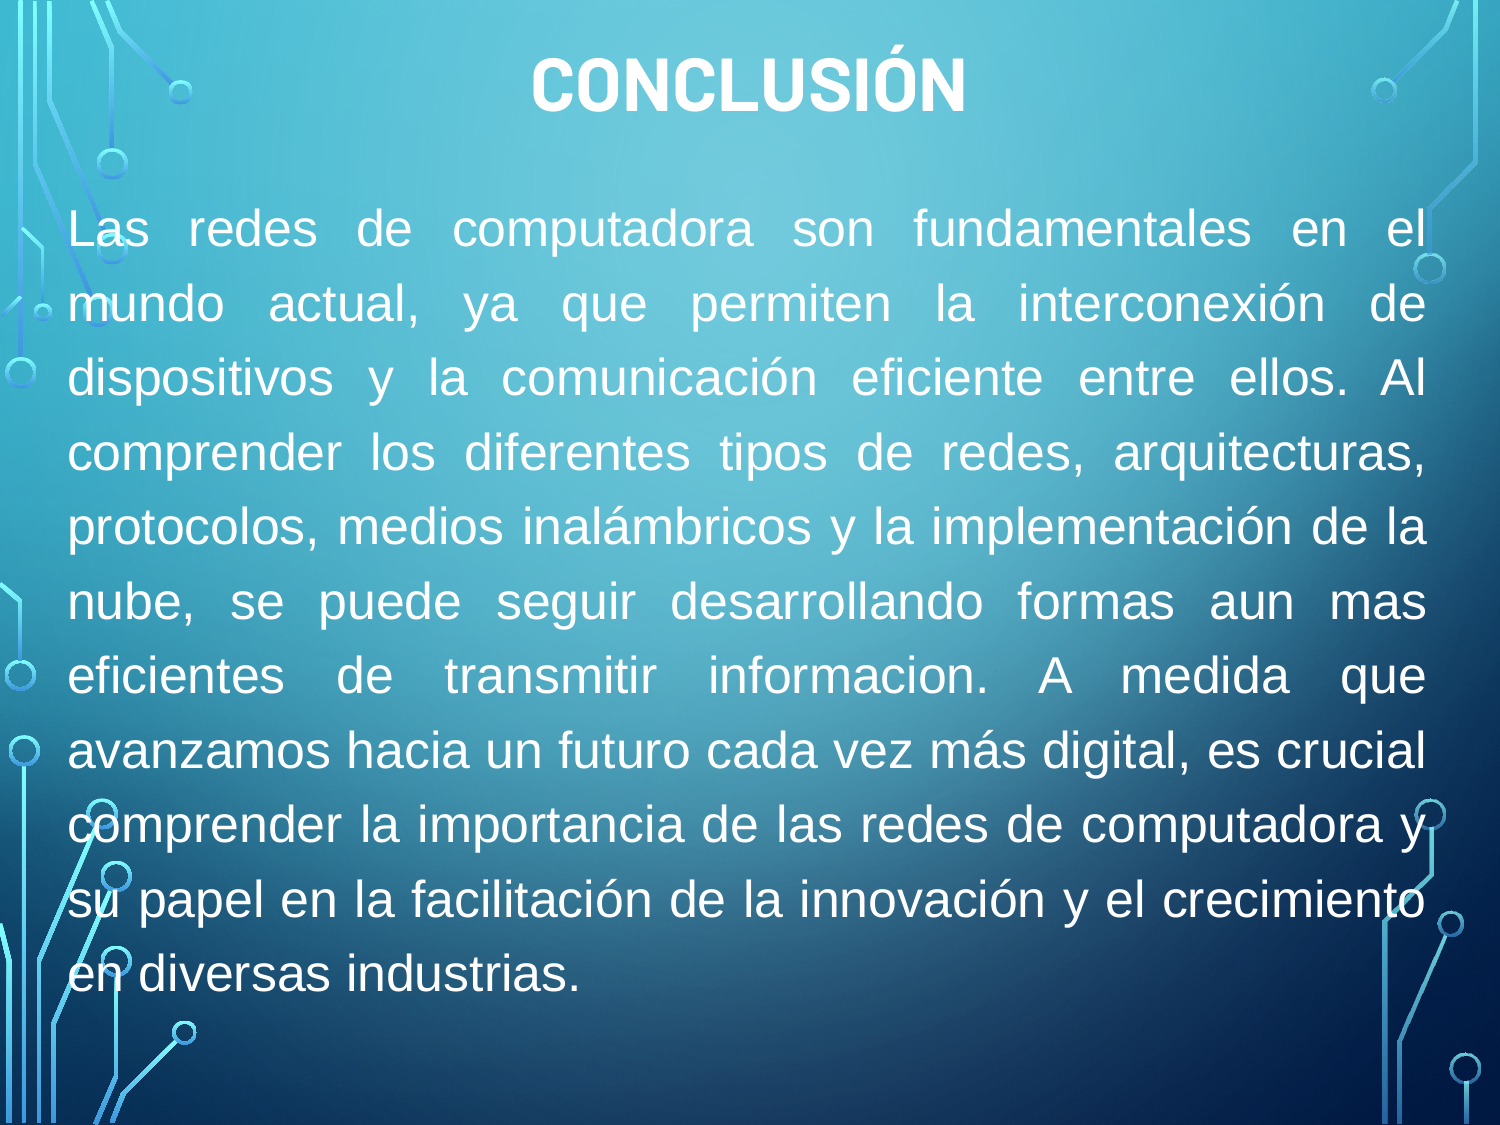

# Conclusión
Las redes de computadora son fundamentales en el mundo actual, ya que permiten la interconexión de dispositivos y la comunicación eficiente entre ellos. Al comprender los diferentes tipos de redes, arquitecturas, protocolos, medios inalámbricos y la implementación de la nube, se puede seguir desarrollando formas aun mas eficientes de transmitir informacion. A medida que avanzamos hacia un futuro cada vez más digital, es crucial comprender la importancia de las redes de computadora y su papel en la facilitación de la innovación y el crecimiento en diversas industrias.